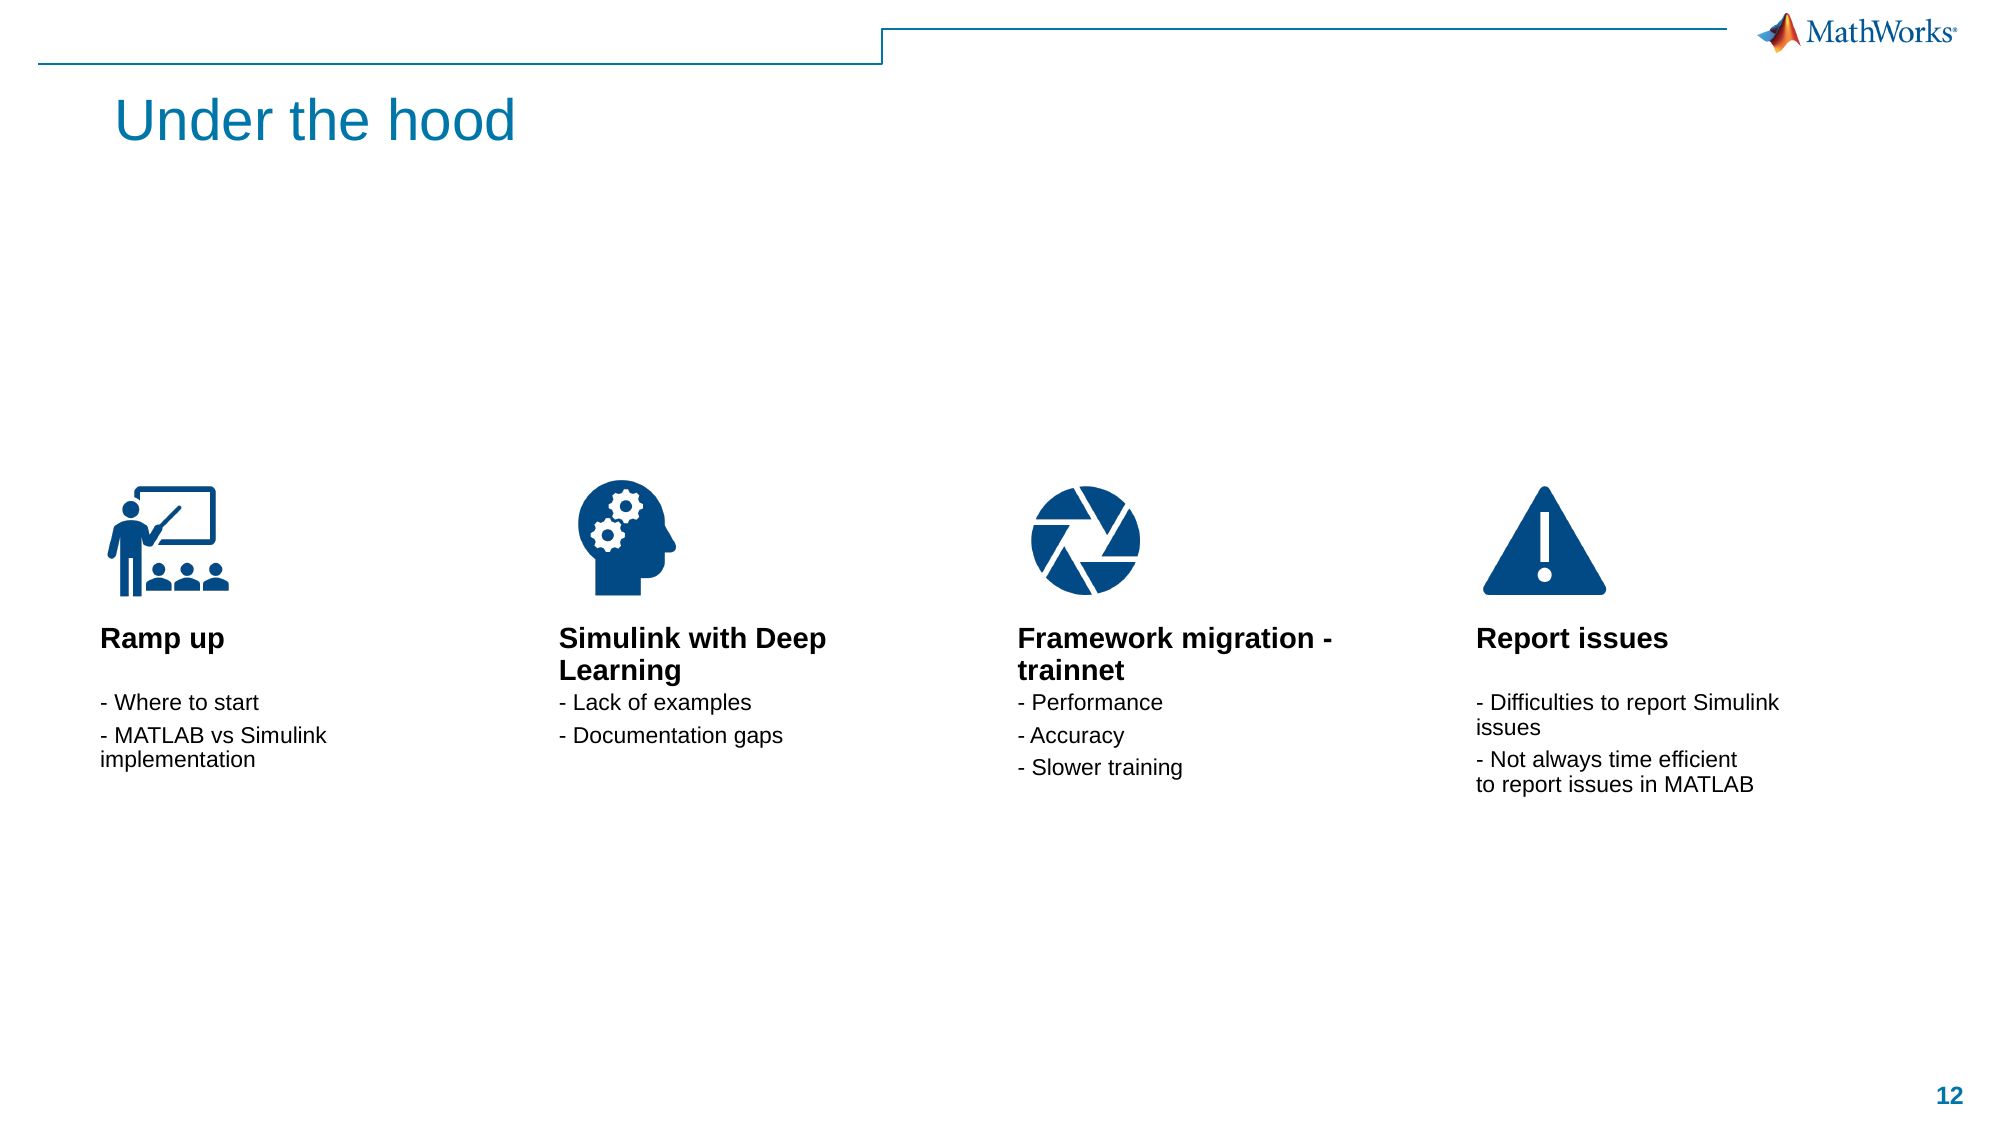

# Under the hood
Ramp up
- Where to start
- MATLAB vs Simulink
implementation
Simulink with Deep Learning
- Lack of examples
- Documentation gaps
Framework migration - trainnet
- Performance
- Accuracy
- Slower training
Report issues
- Difficulties to report Simulink
issues
- Not always time efficient
to report issues in MATLAB